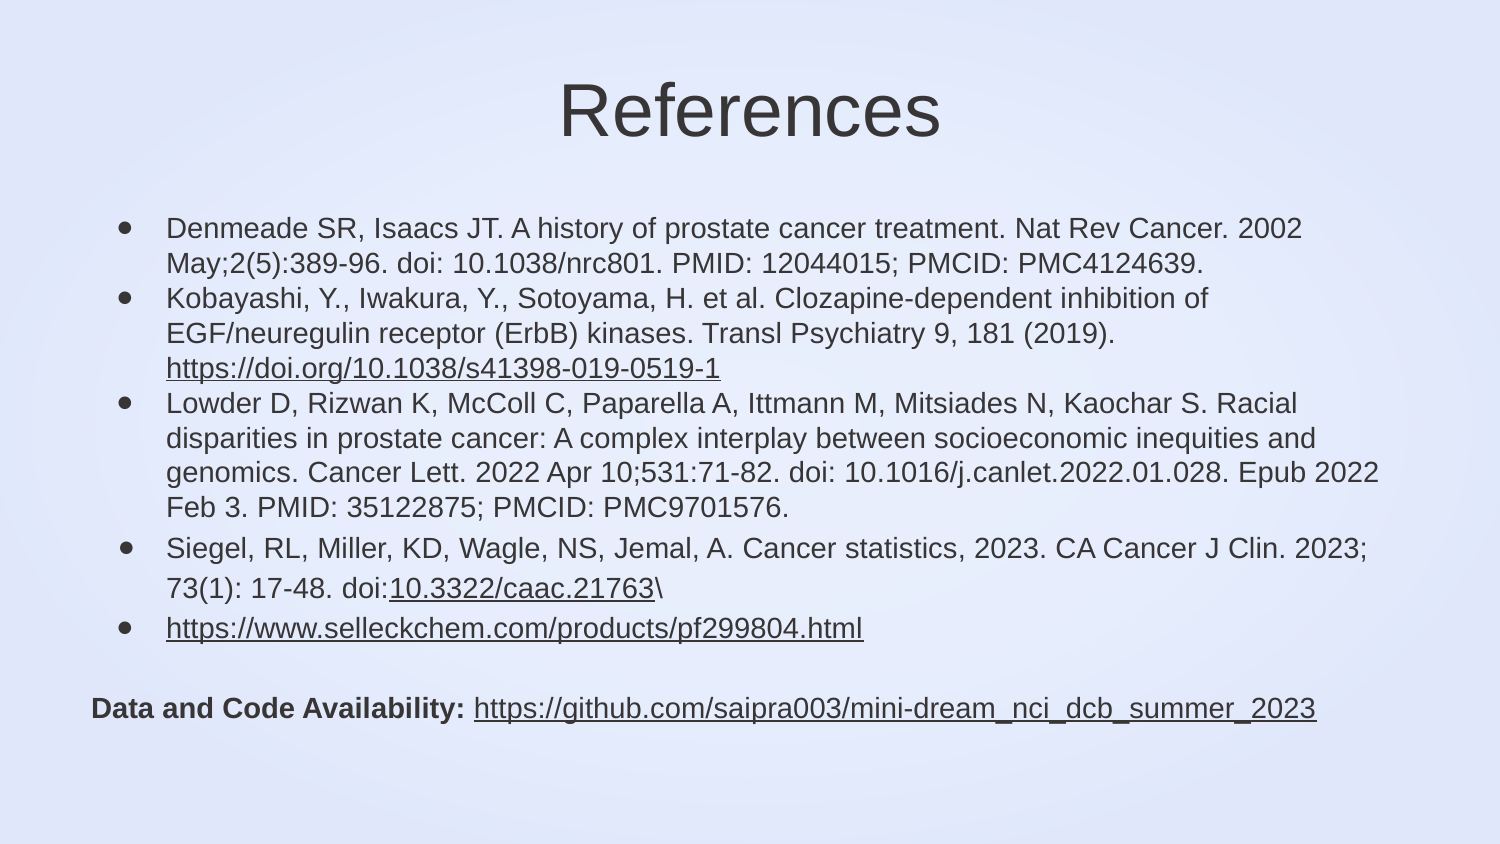

# References
Denmeade SR, Isaacs JT. A history of prostate cancer treatment. Nat Rev Cancer. 2002 May;2(5):389-96. doi: 10.1038/nrc801. PMID: 12044015; PMCID: PMC4124639.
Kobayashi, Y., Iwakura, Y., Sotoyama, H. et al. Clozapine-dependent inhibition of EGF/neuregulin receptor (ErbB) kinases. Transl Psychiatry 9, 181 (2019). https://doi.org/10.1038/s41398-019-0519-1
Lowder D, Rizwan K, McColl C, Paparella A, Ittmann M, Mitsiades N, Kaochar S. Racial disparities in prostate cancer: A complex interplay between socioeconomic inequities and genomics. Cancer Lett. 2022 Apr 10;531:71-82. doi: 10.1016/j.canlet.2022.01.028. Epub 2022 Feb 3. PMID: 35122875; PMCID: PMC9701576.
Siegel, RL, Miller, KD, Wagle, NS, Jemal, A. Cancer statistics, 2023. CA Cancer J Clin. 2023; 73(1): 17-48. doi:10.3322/caac.21763\
https://www.selleckchem.com/products/pf299804.html

Data and Code Availability: https://github.com/saipra003/mini-dream_nci_dcb_summer_2023